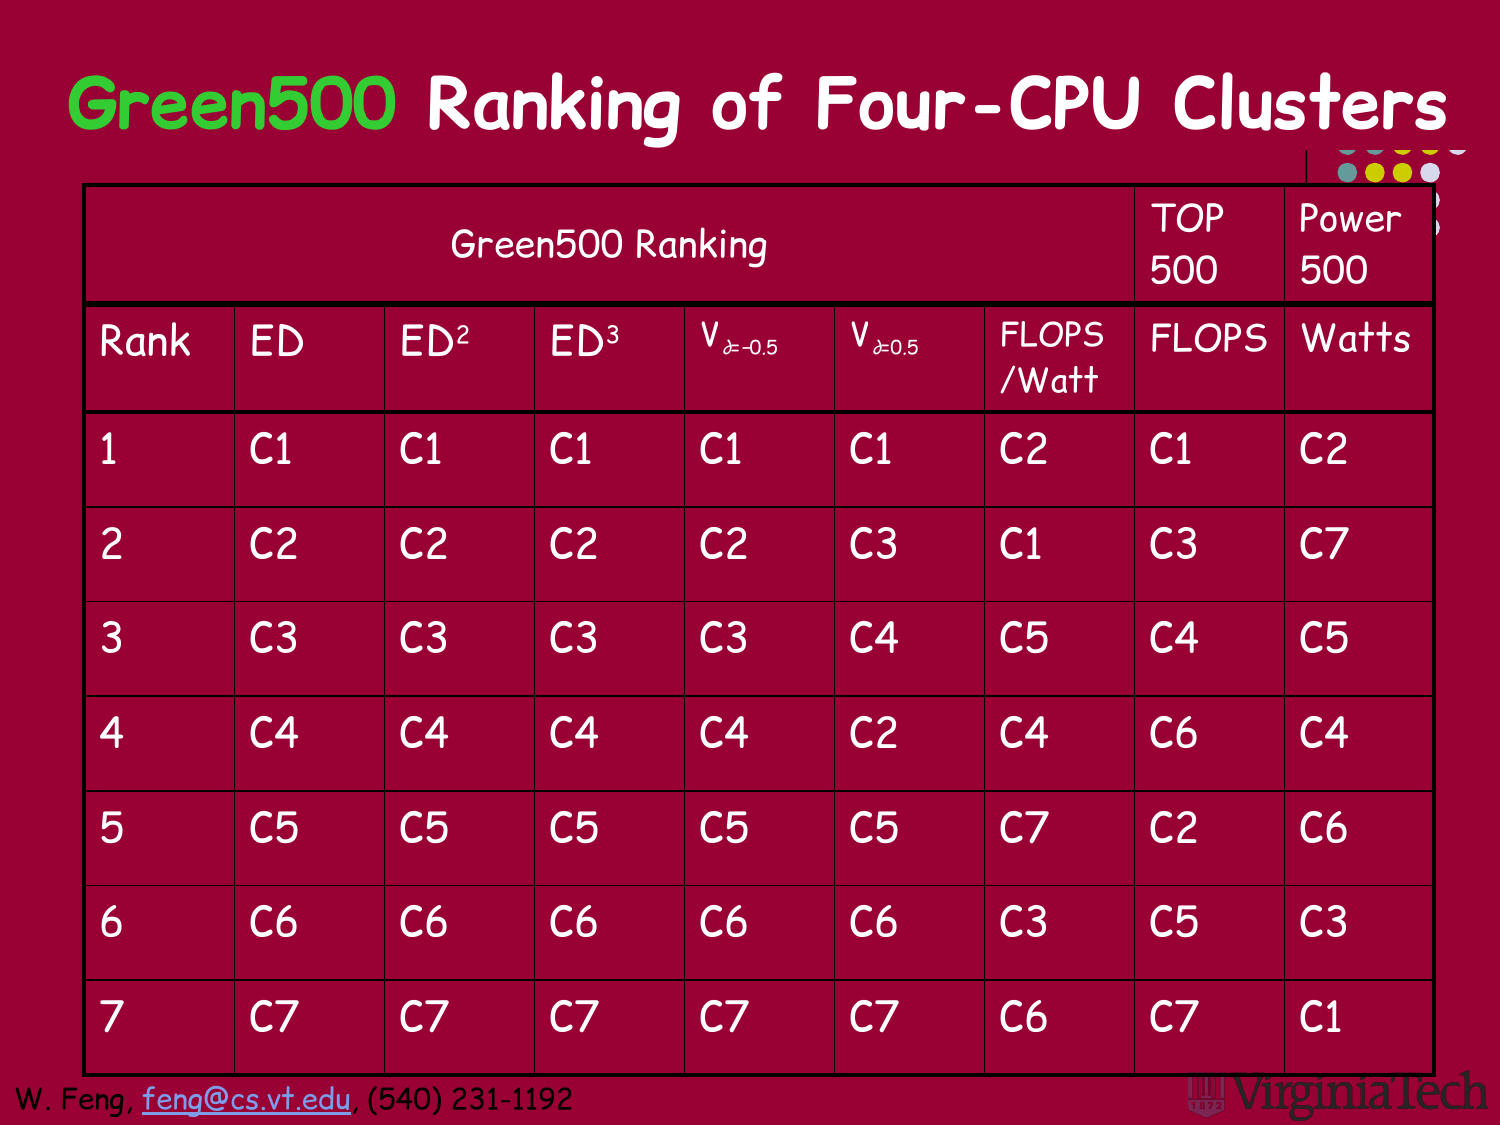

# Green500 Ranking of Four-CPU Clusters
| Green500 Ranking |  |  |  |  |  |  | TOP 500 | Power500 |
| --- | --- | --- | --- | --- | --- | --- | --- | --- |
| Rank | ED | ED2 | ED3 | V∂=−0.5 | V∂=0.5 | FLOPS/Watt | FLOPS | Watts |
| 1 | C1 | C1 | C1 | C1 | C1 | C2 | C1 | C2 |
| 2 | C2 | C2 | C2 | C2 | C3 | C1 | C3 | C7 |
| 3 | C3 | C3 | C3 | C3 | C4 | C5 | C4 | C5 |
| 4 | C4 | C4 | C4 | C4 | C2 | C4 | C6 | C4 |
| 5 | C5 | C5 | C5 | C5 | C5 | C7 | C2 | C6 |
| 6 | C6 | C6 | C6 | C6 | C6 | C3 | C5 | C3 |
| 7 | C7 | C7 | C7 | C7 | C7 | C6 | C7 | C1 |